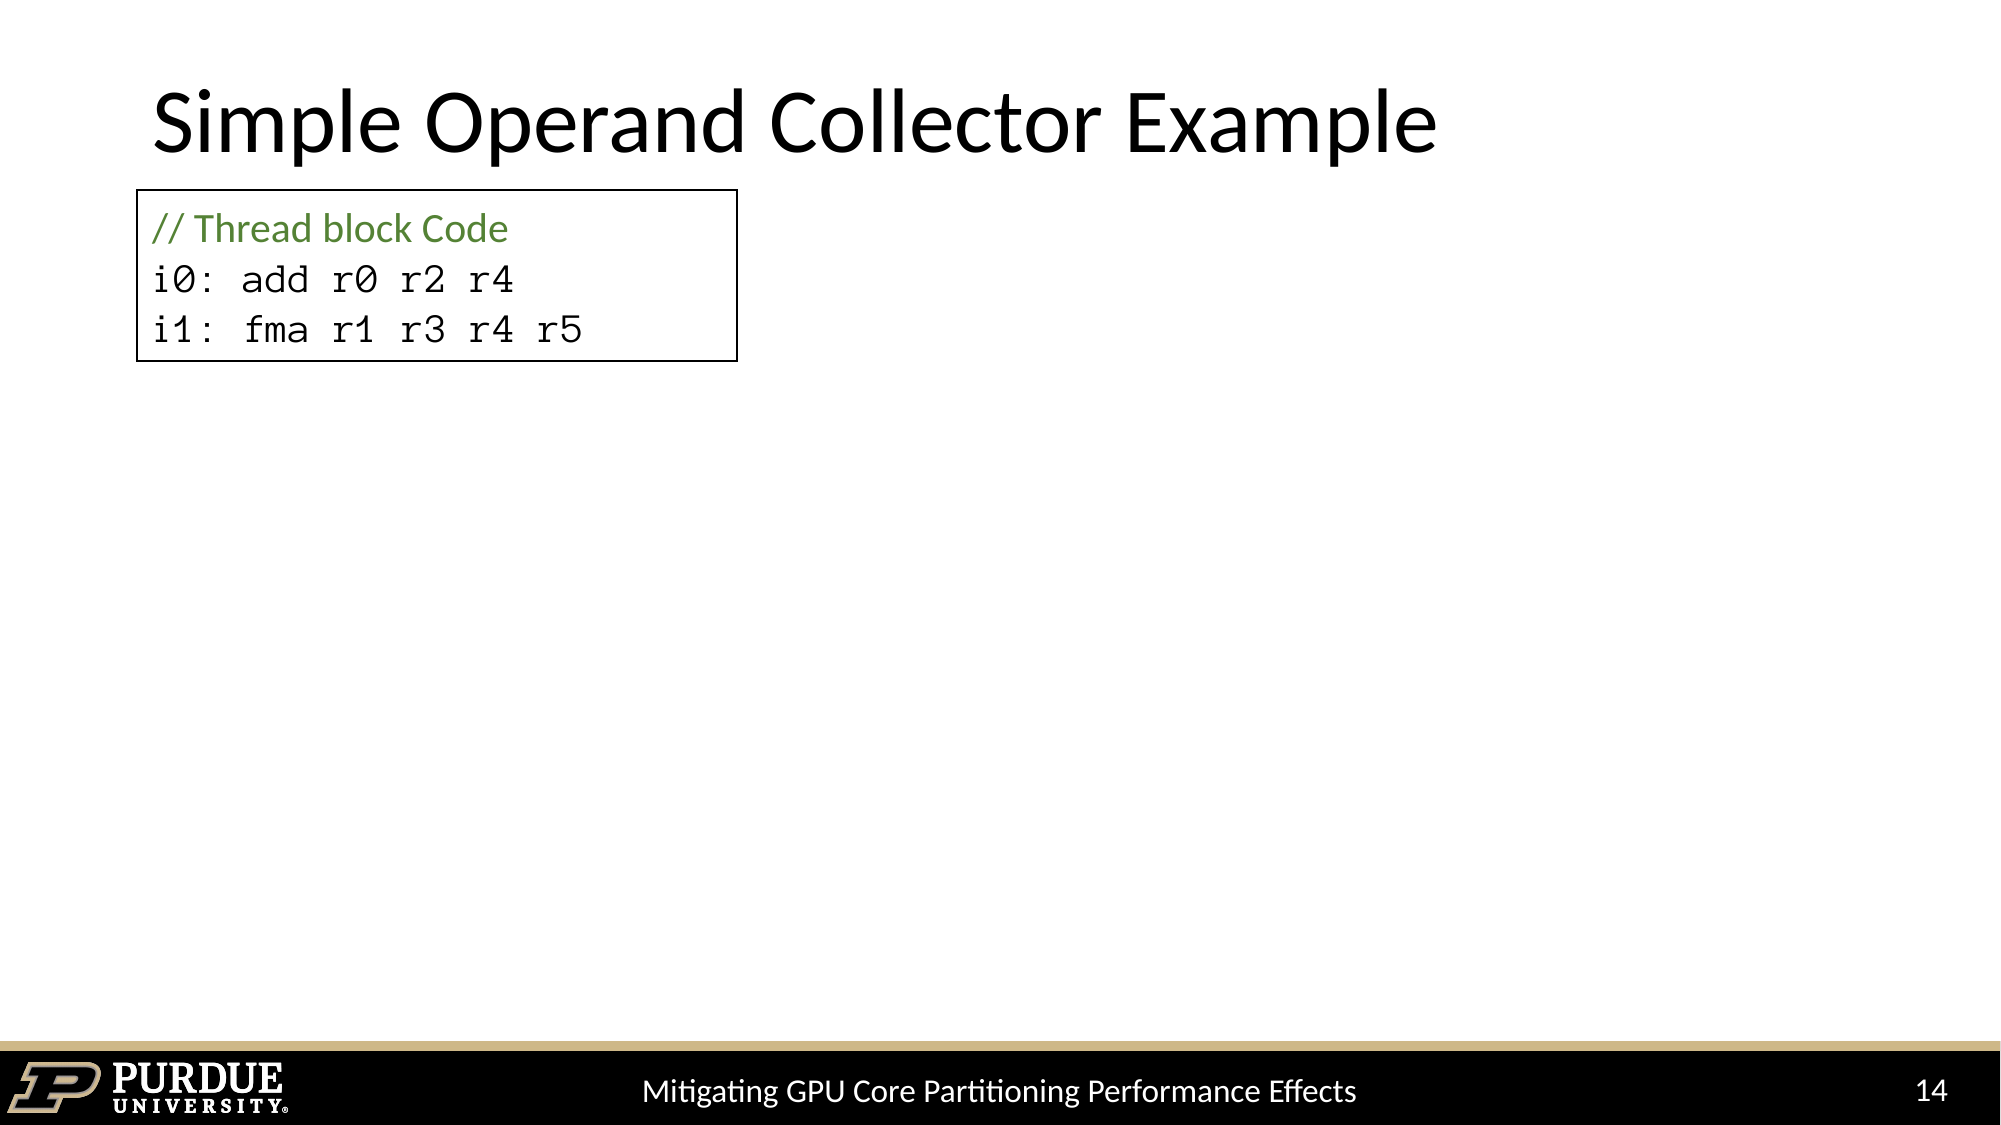

# Simple Operand Collector Example
// Thread block Code
i0: add r0 r2 r4
i1: fma r1 r3 r4 r5
14